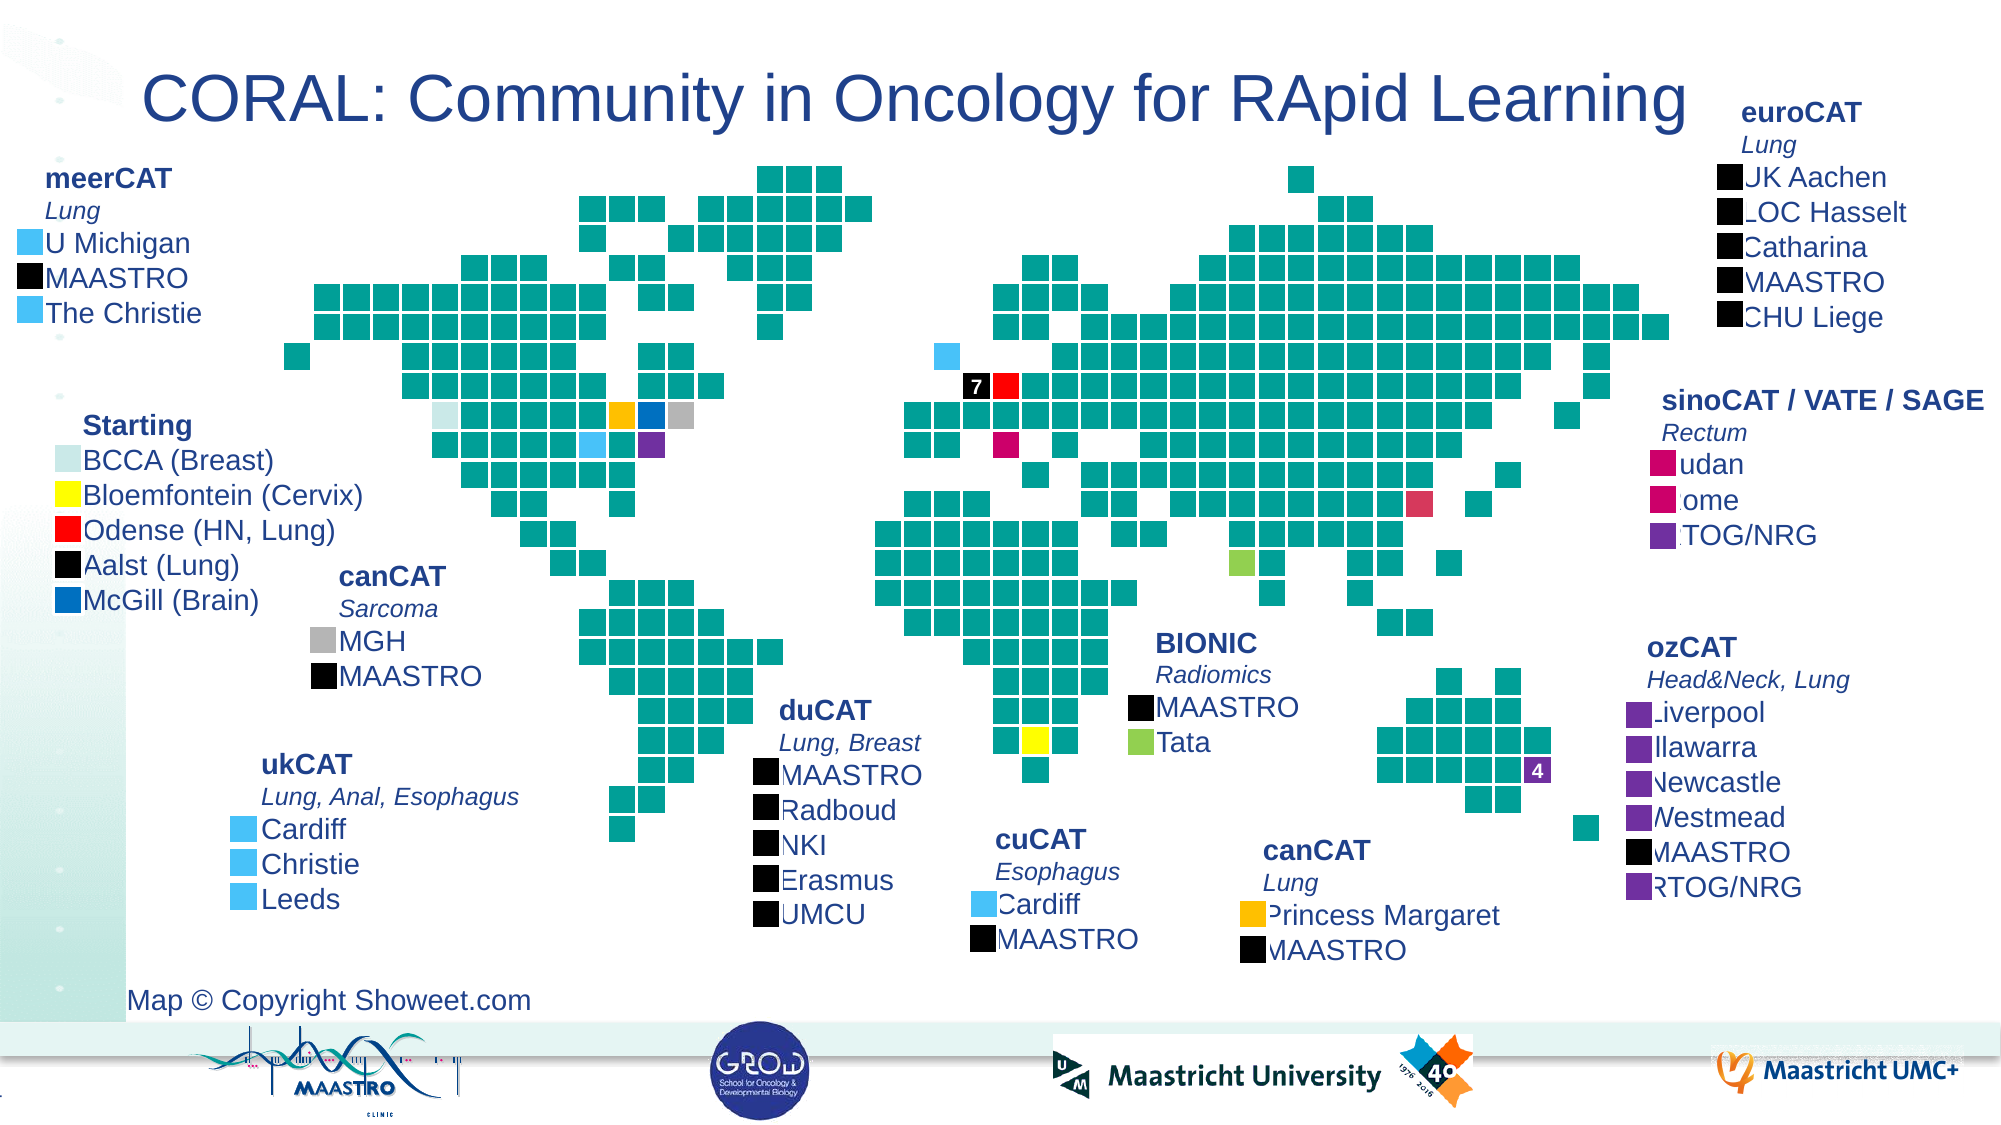

# CORAL: Community in Oncology for RApid Learning
euroCAT
Lung
UK Aachen
LOC Hasselt
Catharina
MAASTRO
CHU Liege

meerCAT
Lung
U Michigan
MAASTRO
The Christie

7

sinoCAT / VATE / SAGE
Rectum
Fudan
Rome
RTOG/NRG

Starting
BCCA (Breast)
Bloemfontein (Cervix)
Odense (HN, Lung)
Aalst (Lung)
McGill (Brain)

canCAT
Sarcoma
MGH
MAASTRO

BIONIC
Radiomics
MAASTRO
Tata

ozCAT
Head&Neck, Lung
Liverpool
Illawarra
Newcastle
Westmead
MAASTRO
RTOG/NRG

duCAT
Lung, Breast
MAASTRO
Radboud
NKI
Erasmus
UMCU

ukCAT
Lung, Anal, Esophagus
Cardiff
Christie
Leeds

4

cuCAT
Esophagus
Cardiff
MAASTRO

canCAT
Lung
Princess Margaret
MAASTRO

Map © Copyright Showeet.com